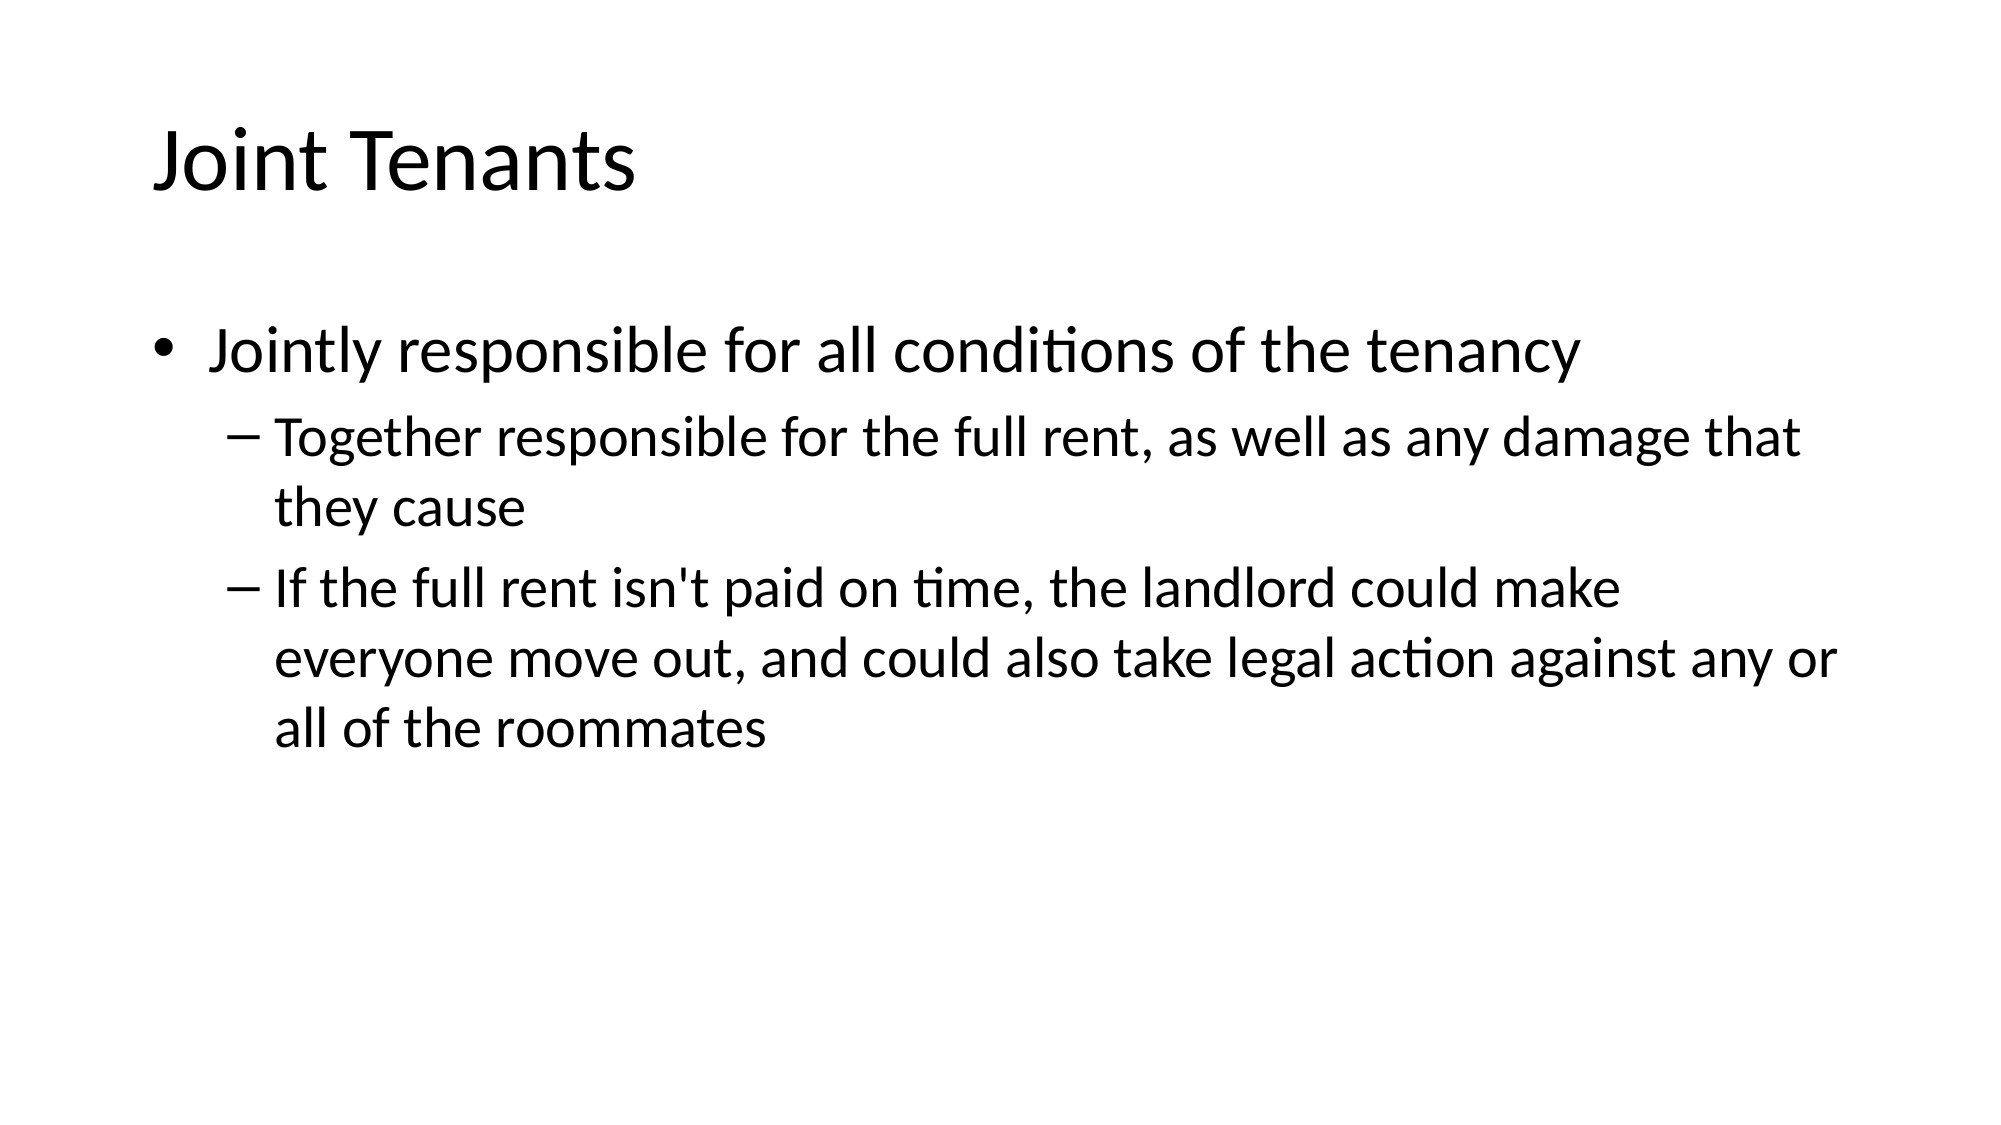

# Joint Tenants
Jointly responsible for all conditions of the tenancy
Together responsible for the full rent, as well as any damage that they cause
If the full rent isn't paid on time, the landlord could make everyone move out, and could also take legal action against any or all of the roommates